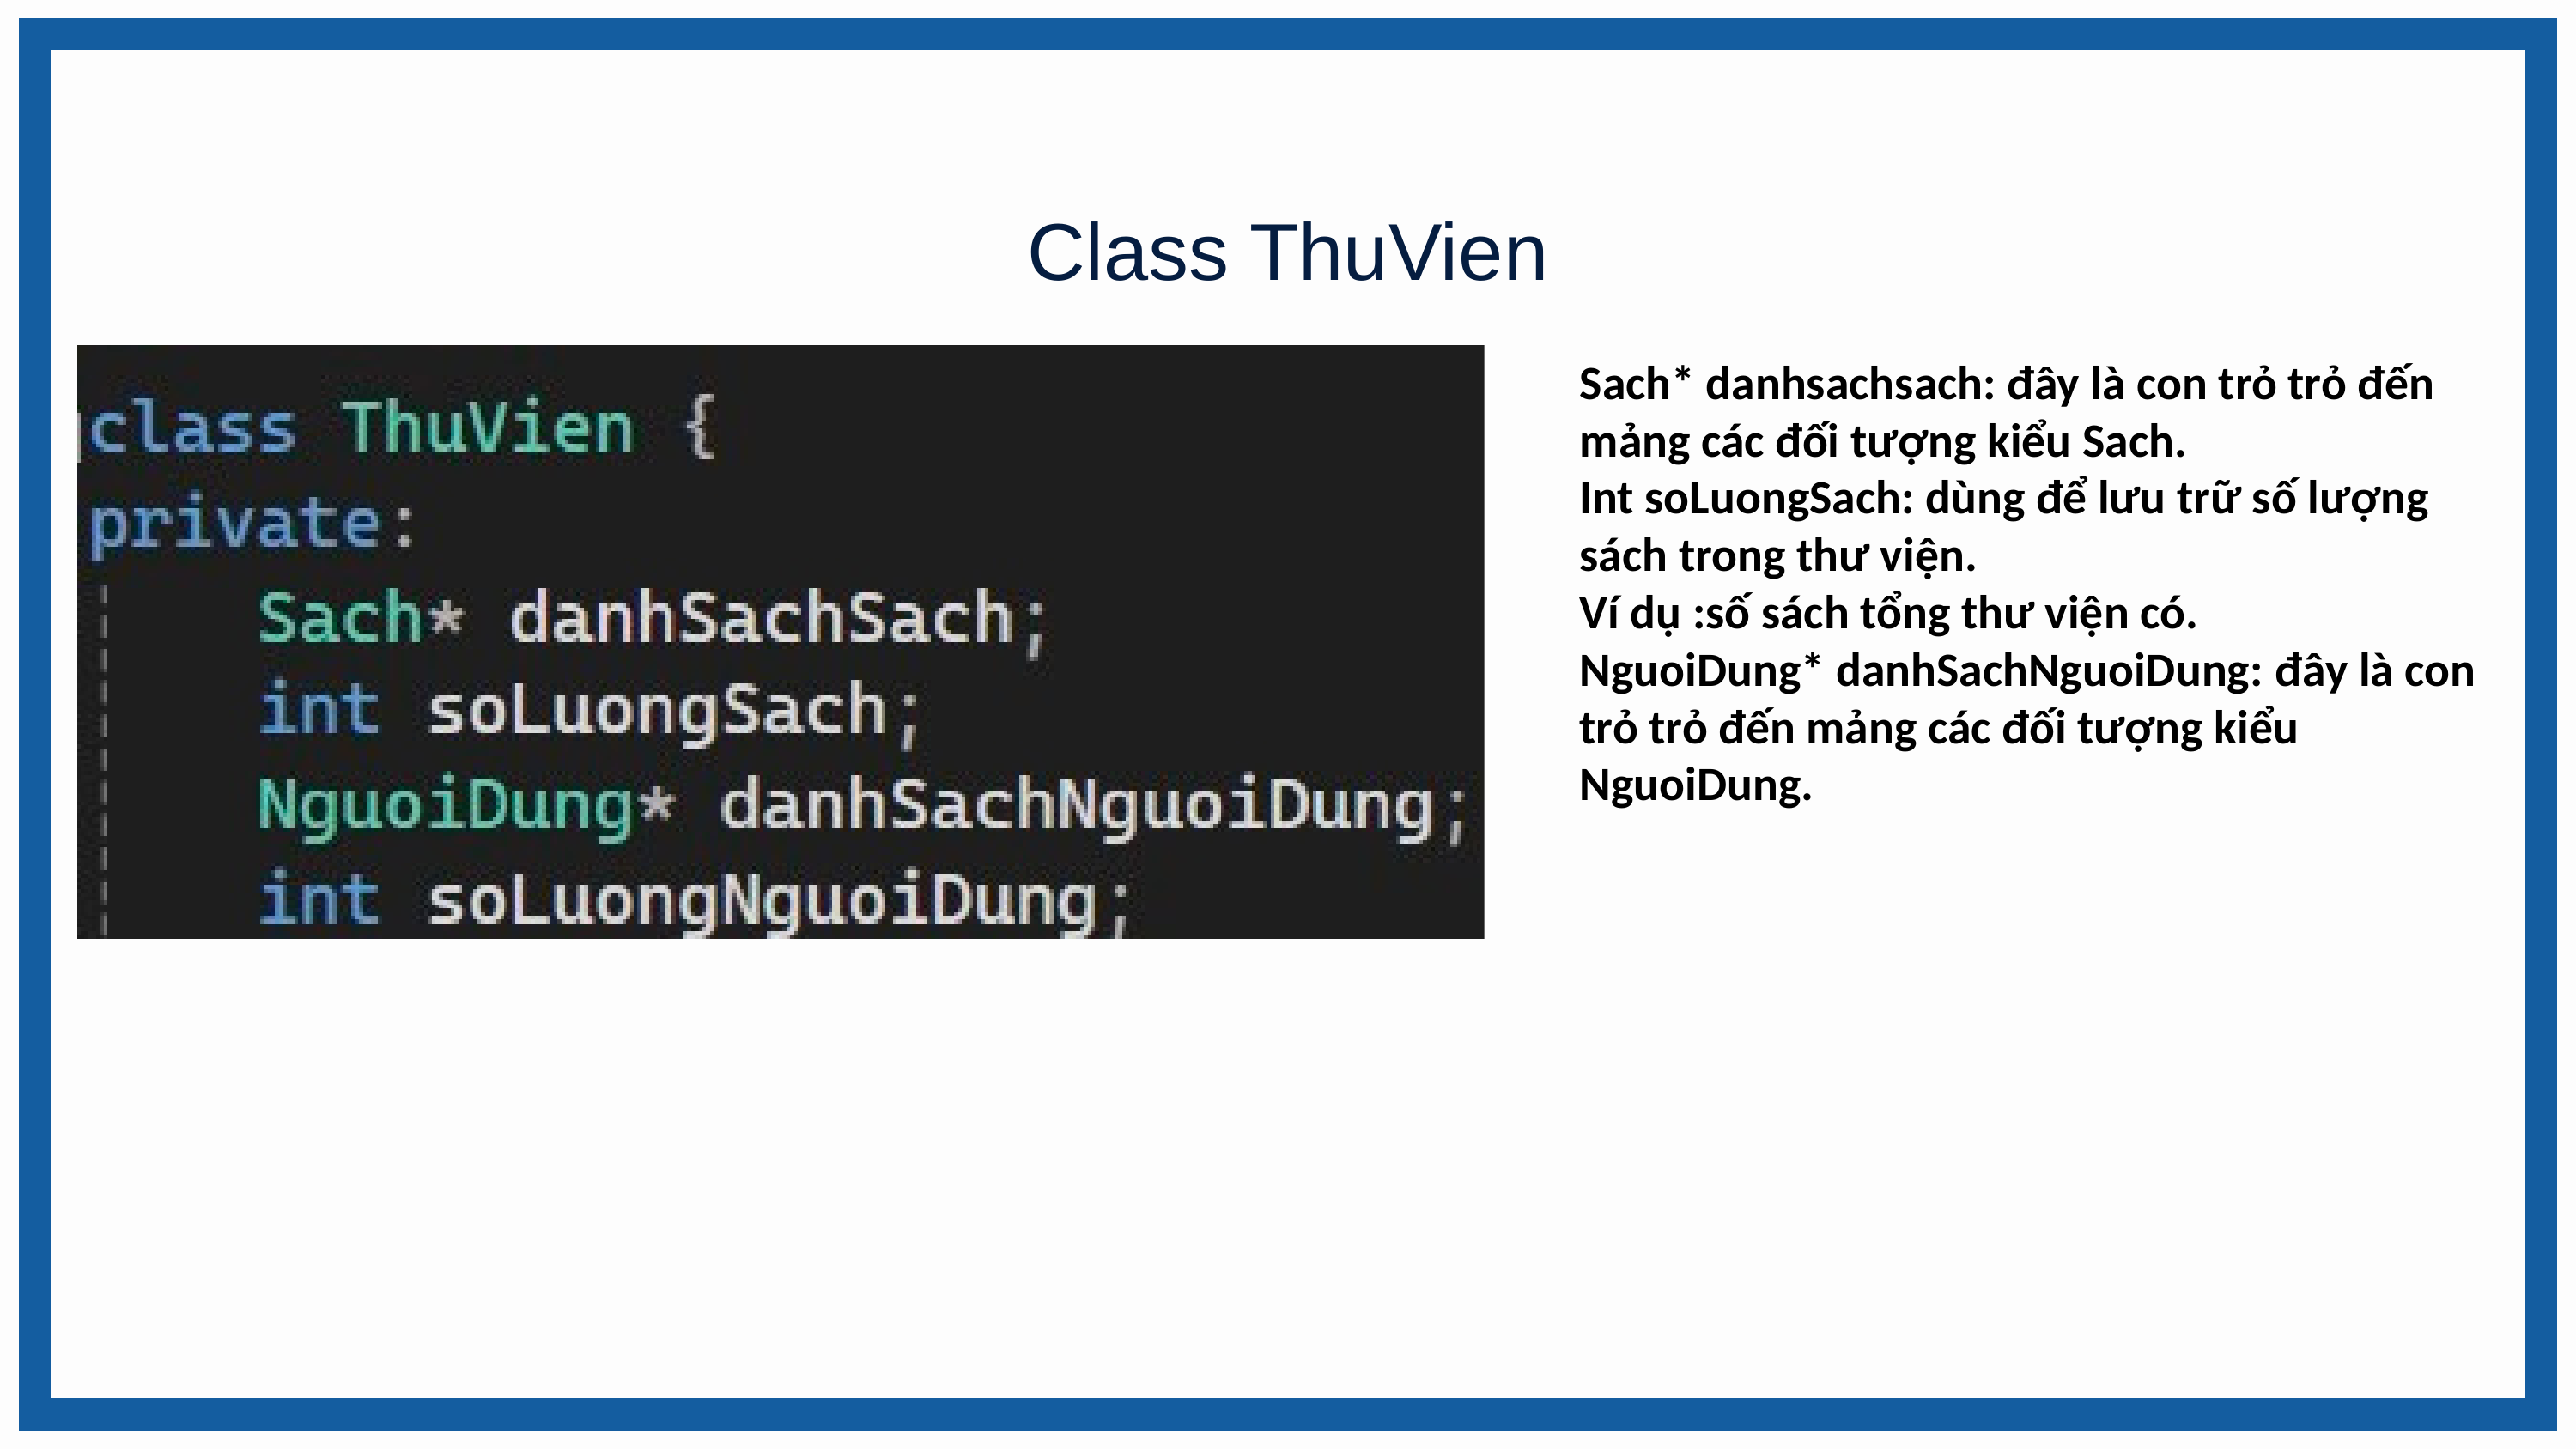

Class ThuVien

Sach* danhsachsach: đây là con trỏ trỏ đến mảng các đối tượng kiểu Sach.
Int soLuongSach: dùng để lưu trữ số lượng sách trong thư viện.
Ví dụ :số sách tổng thư viện có.
NguoiDung* danhSachNguoiDung: đây là con trỏ trỏ đến mảng các đối tượng kiểu NguoiDung.